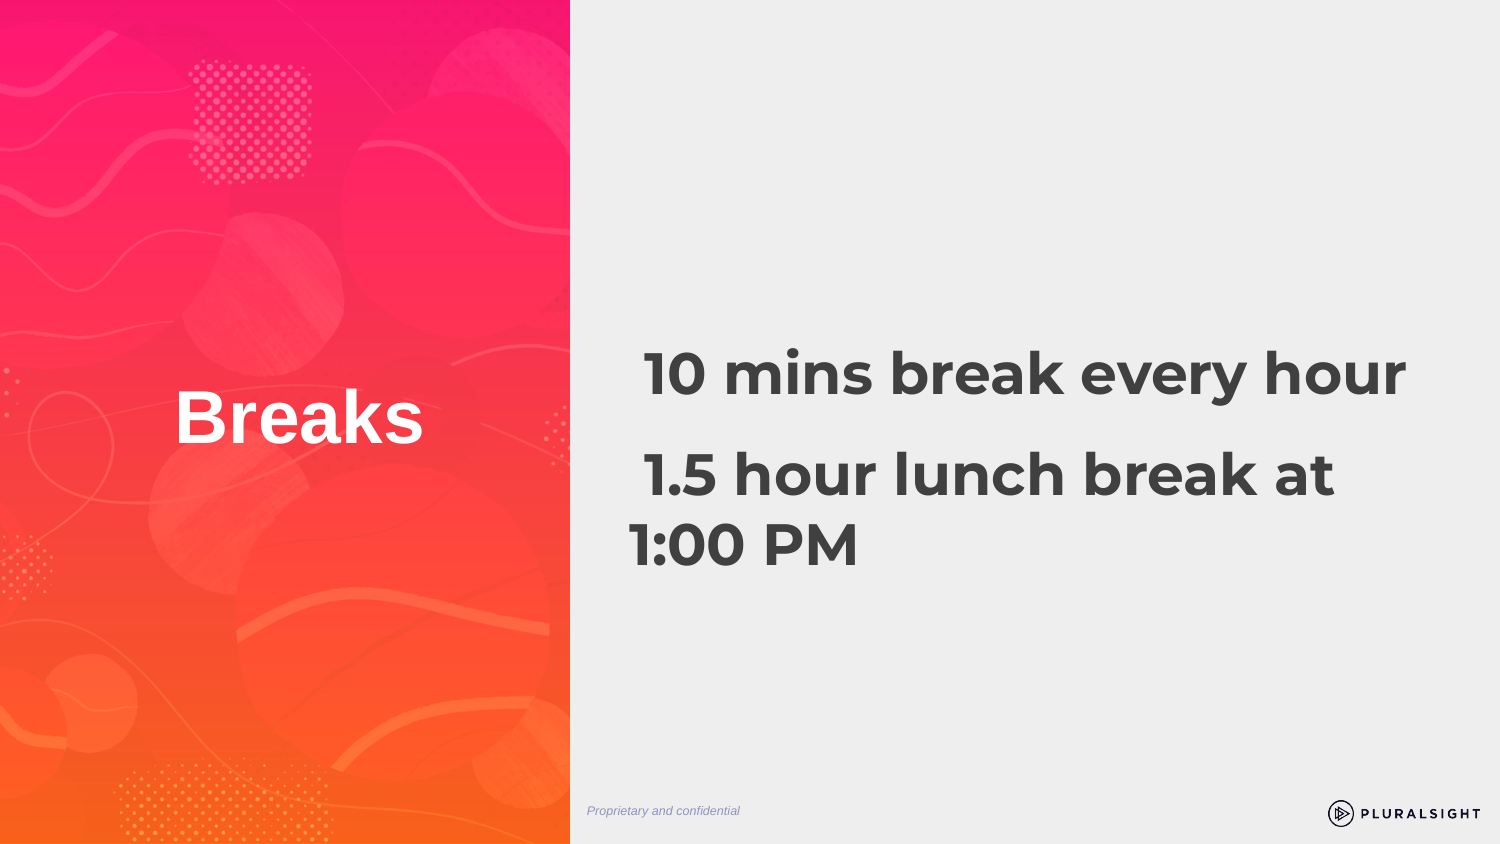

10 mins break every hour
# Breaks
 1.5 hour lunch break at 1:00 PM